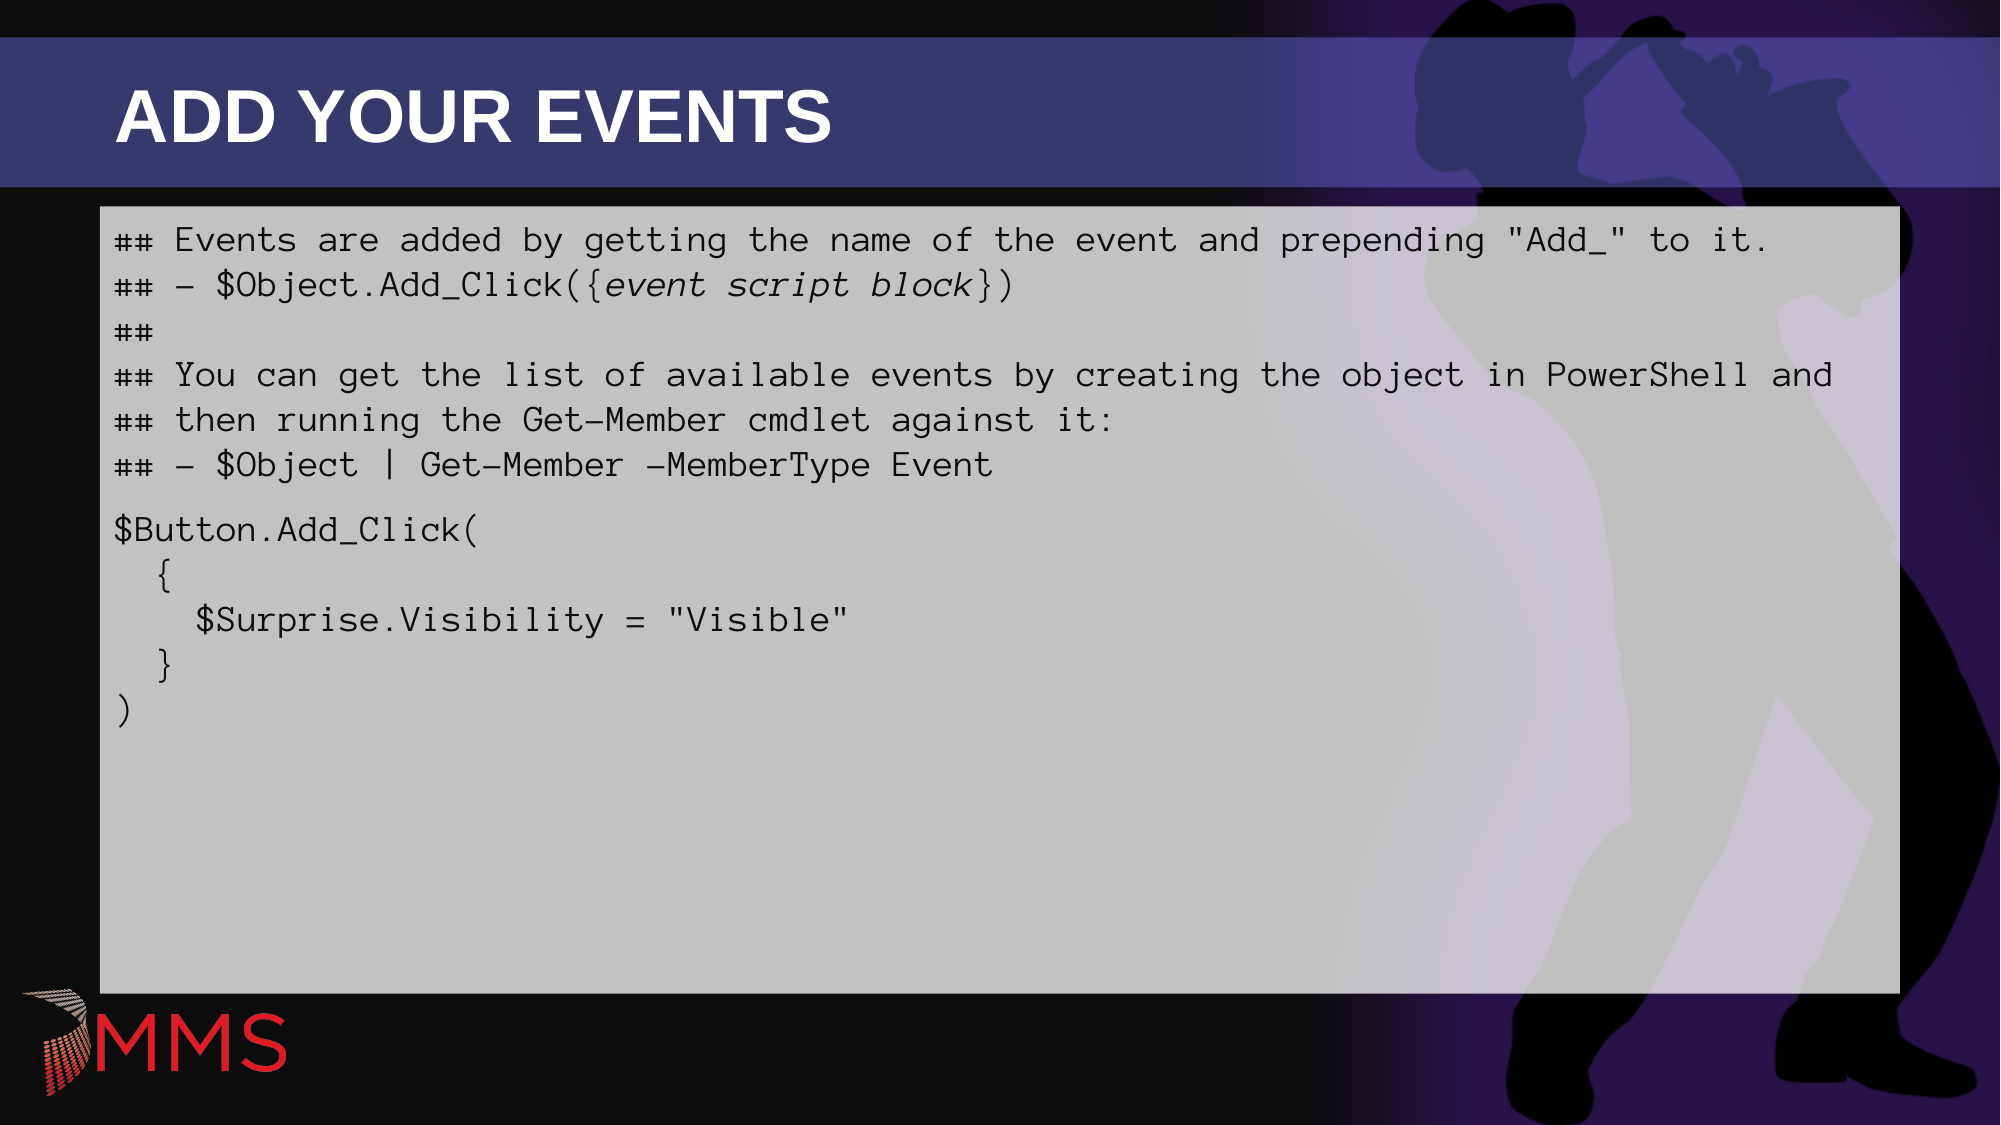

# Add Your Events
## Events are added by getting the name of the event and prepending "Add_" to it. ## - $Object.Add_Click({event script block}) ## ## You can get the list of available events by creating the object in PowerShell and ## then running the Get-Member cmdlet against it: ## - $Object | Get-Member -MemberType Event
$Button.Add_Click(
  {
    $Surprise.Visibility = "Visible"
  }
)